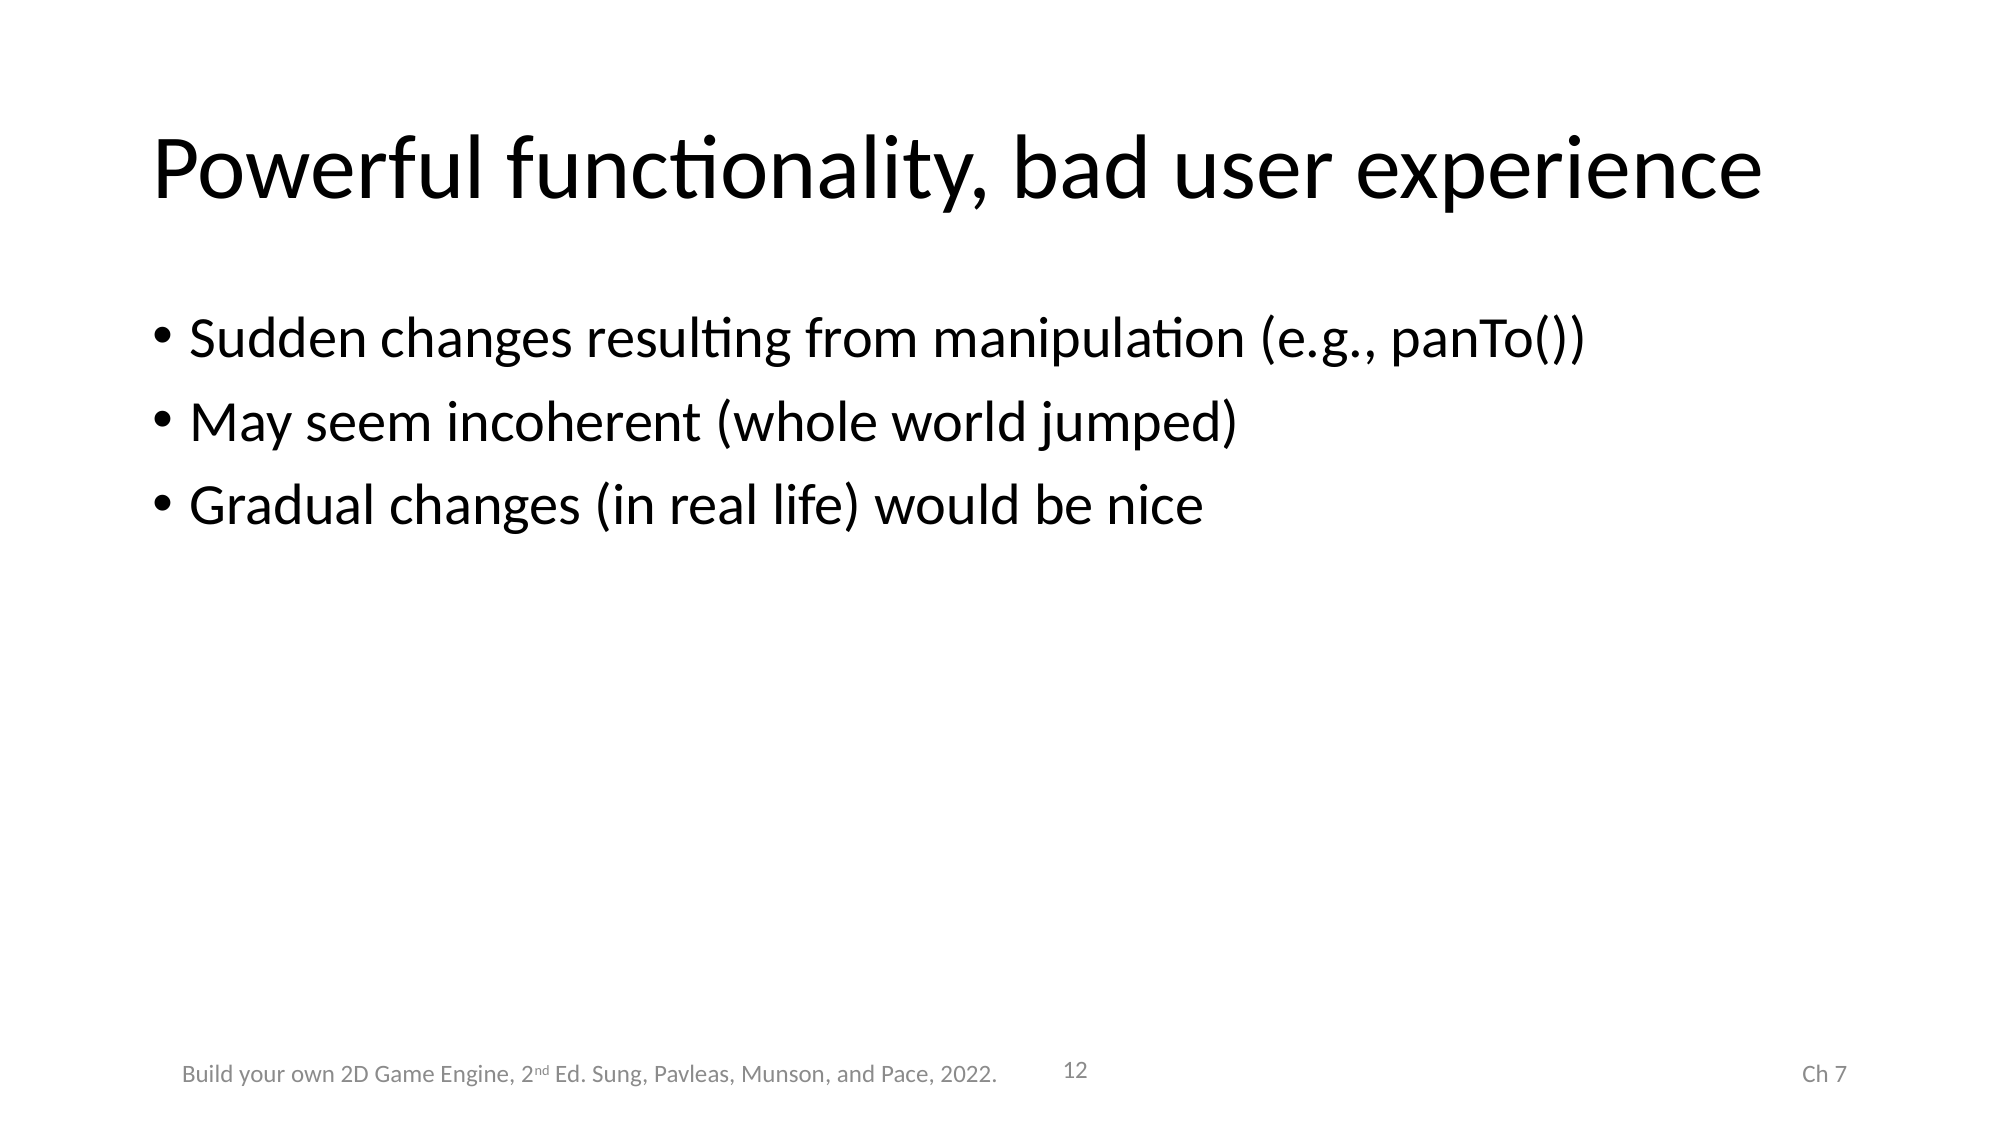

# Powerful functionality, bad user experience
Sudden changes resulting from manipulation (e.g., panTo())
May seem incoherent (whole world jumped)
Gradual changes (in real life) would be nice